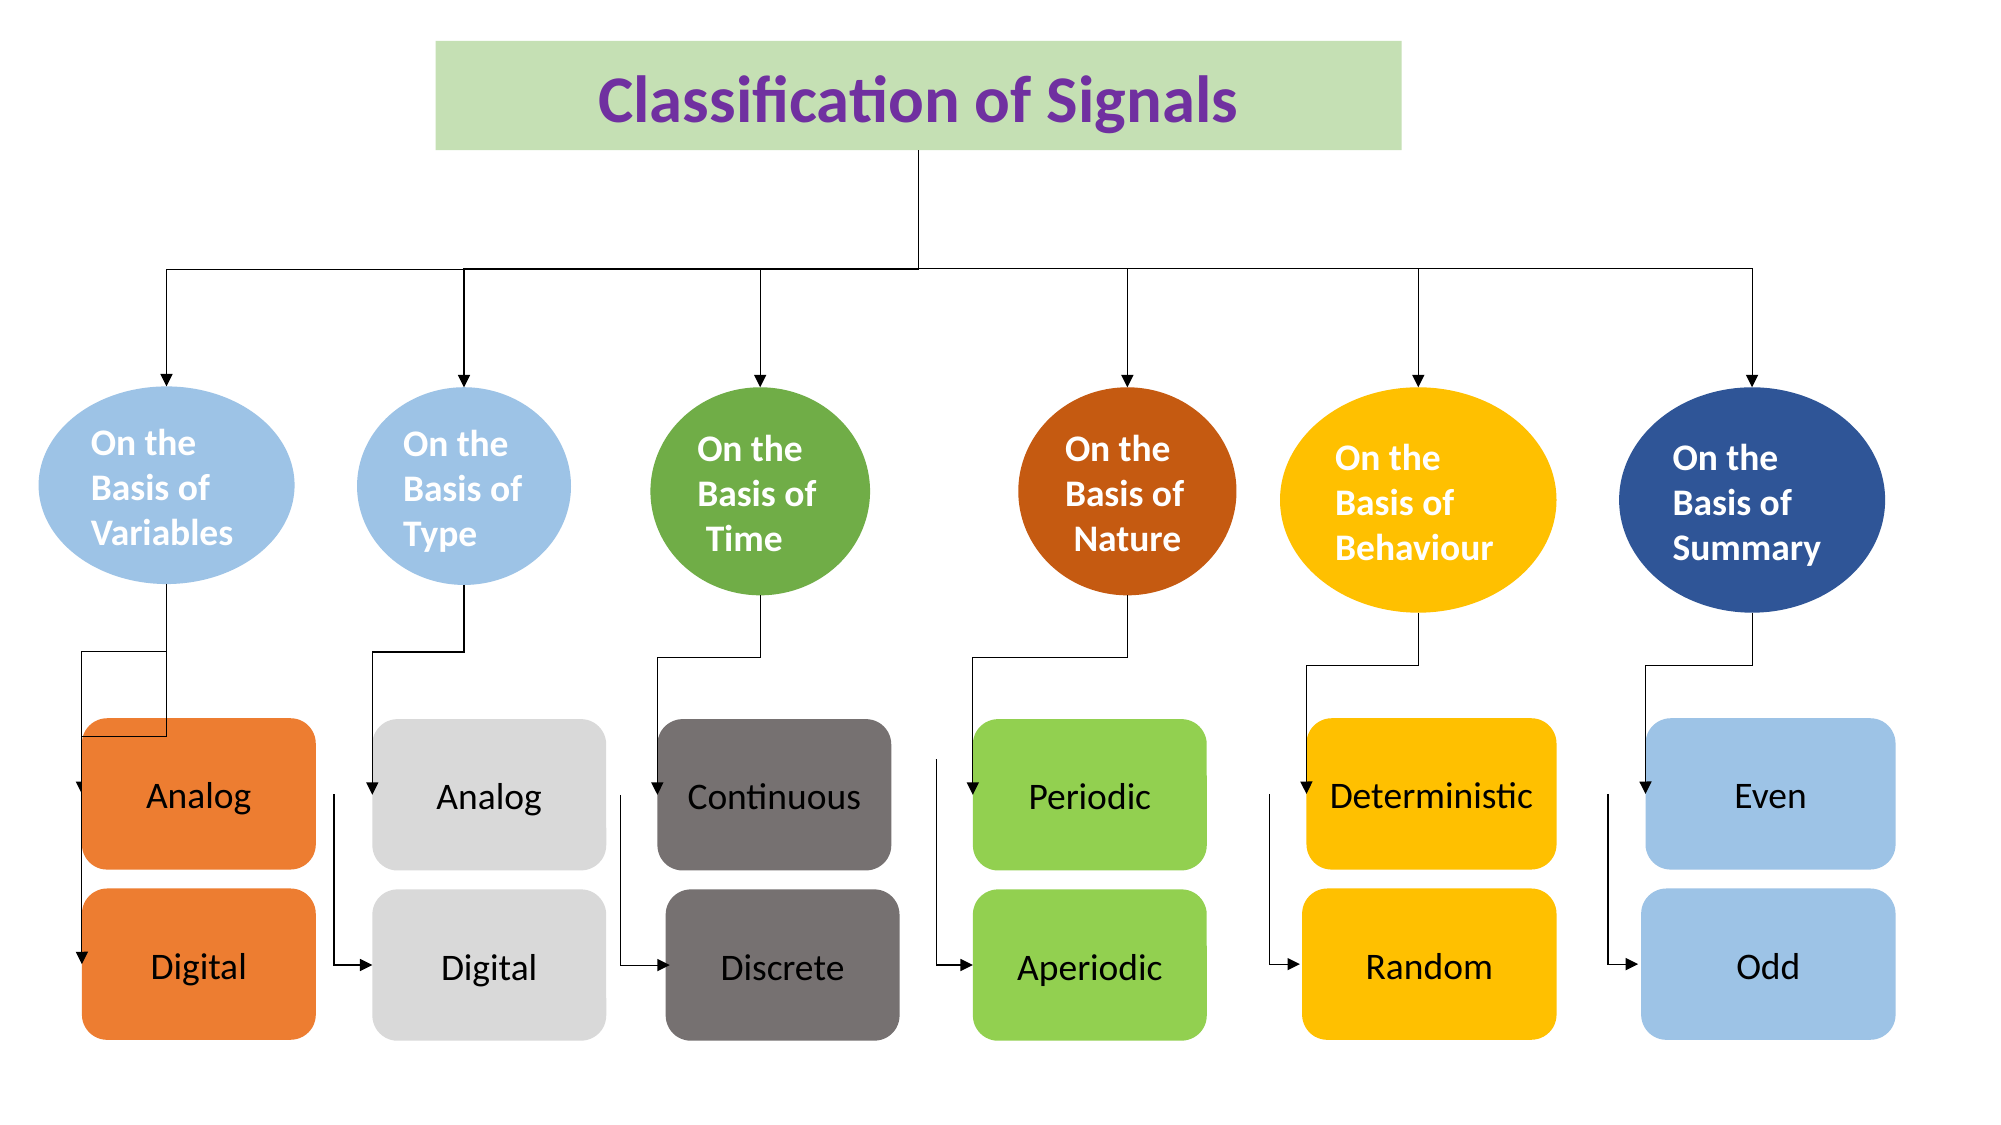

Classification of Signals
On the Basis of Variables
On the Basis of Type
On the Basis of  Time
On the Basis of  Nature
On the Basis of  Behaviour
On the Basis of  Summary
Analog
Deterministic
Even
Periodic
Analog
Continuous
Digital
Random
Odd
Digital
Discrete
Aperiodic